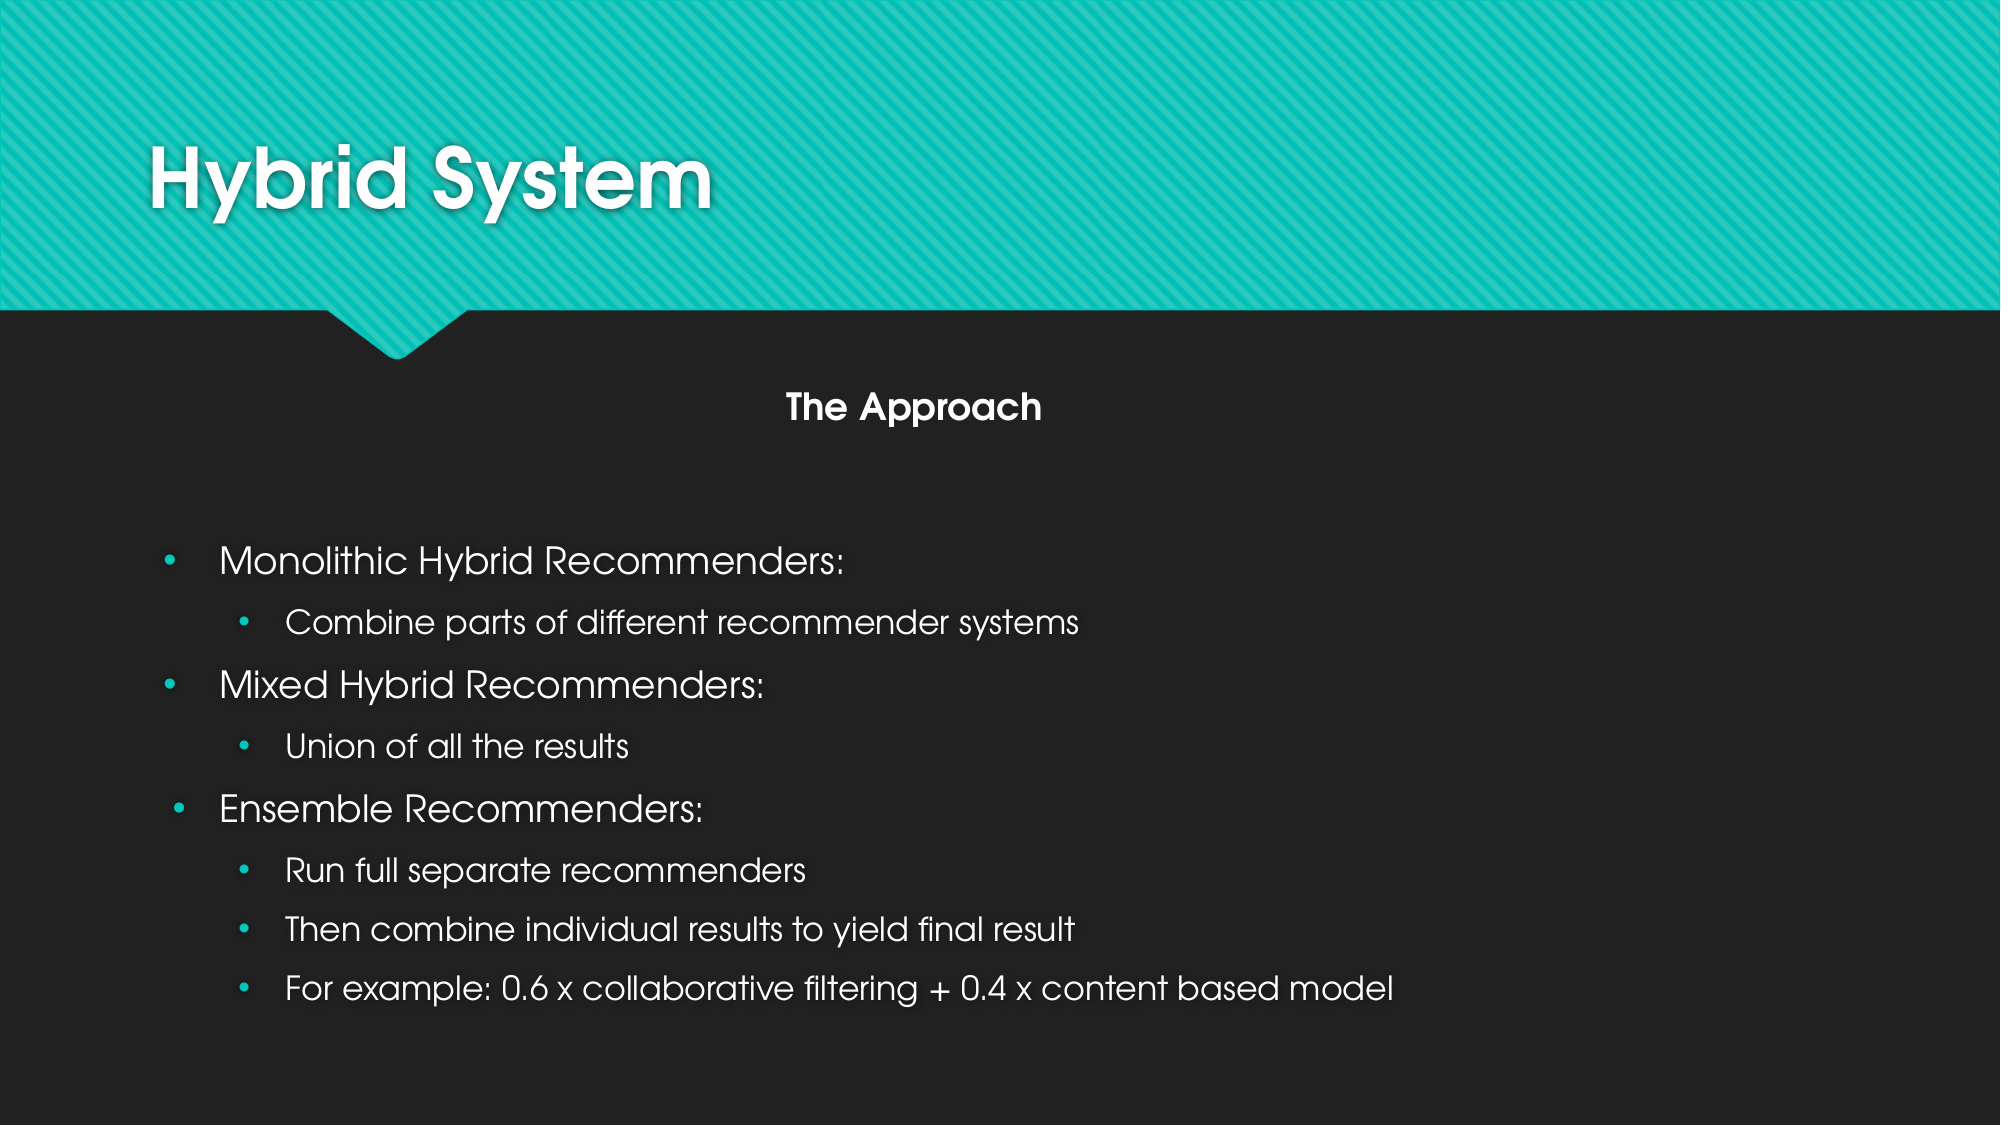

# Hybrid System
The Approach
Monolithic Hybrid Recommenders:
Combine parts of different recommender systems
Mixed Hybrid Recommenders:
Union of all the results
Ensemble Recommenders:
Run full separate recommenders
Then combine individual results to yield final result
For example: 0.6 x collaborative filtering + 0.4 x content based model